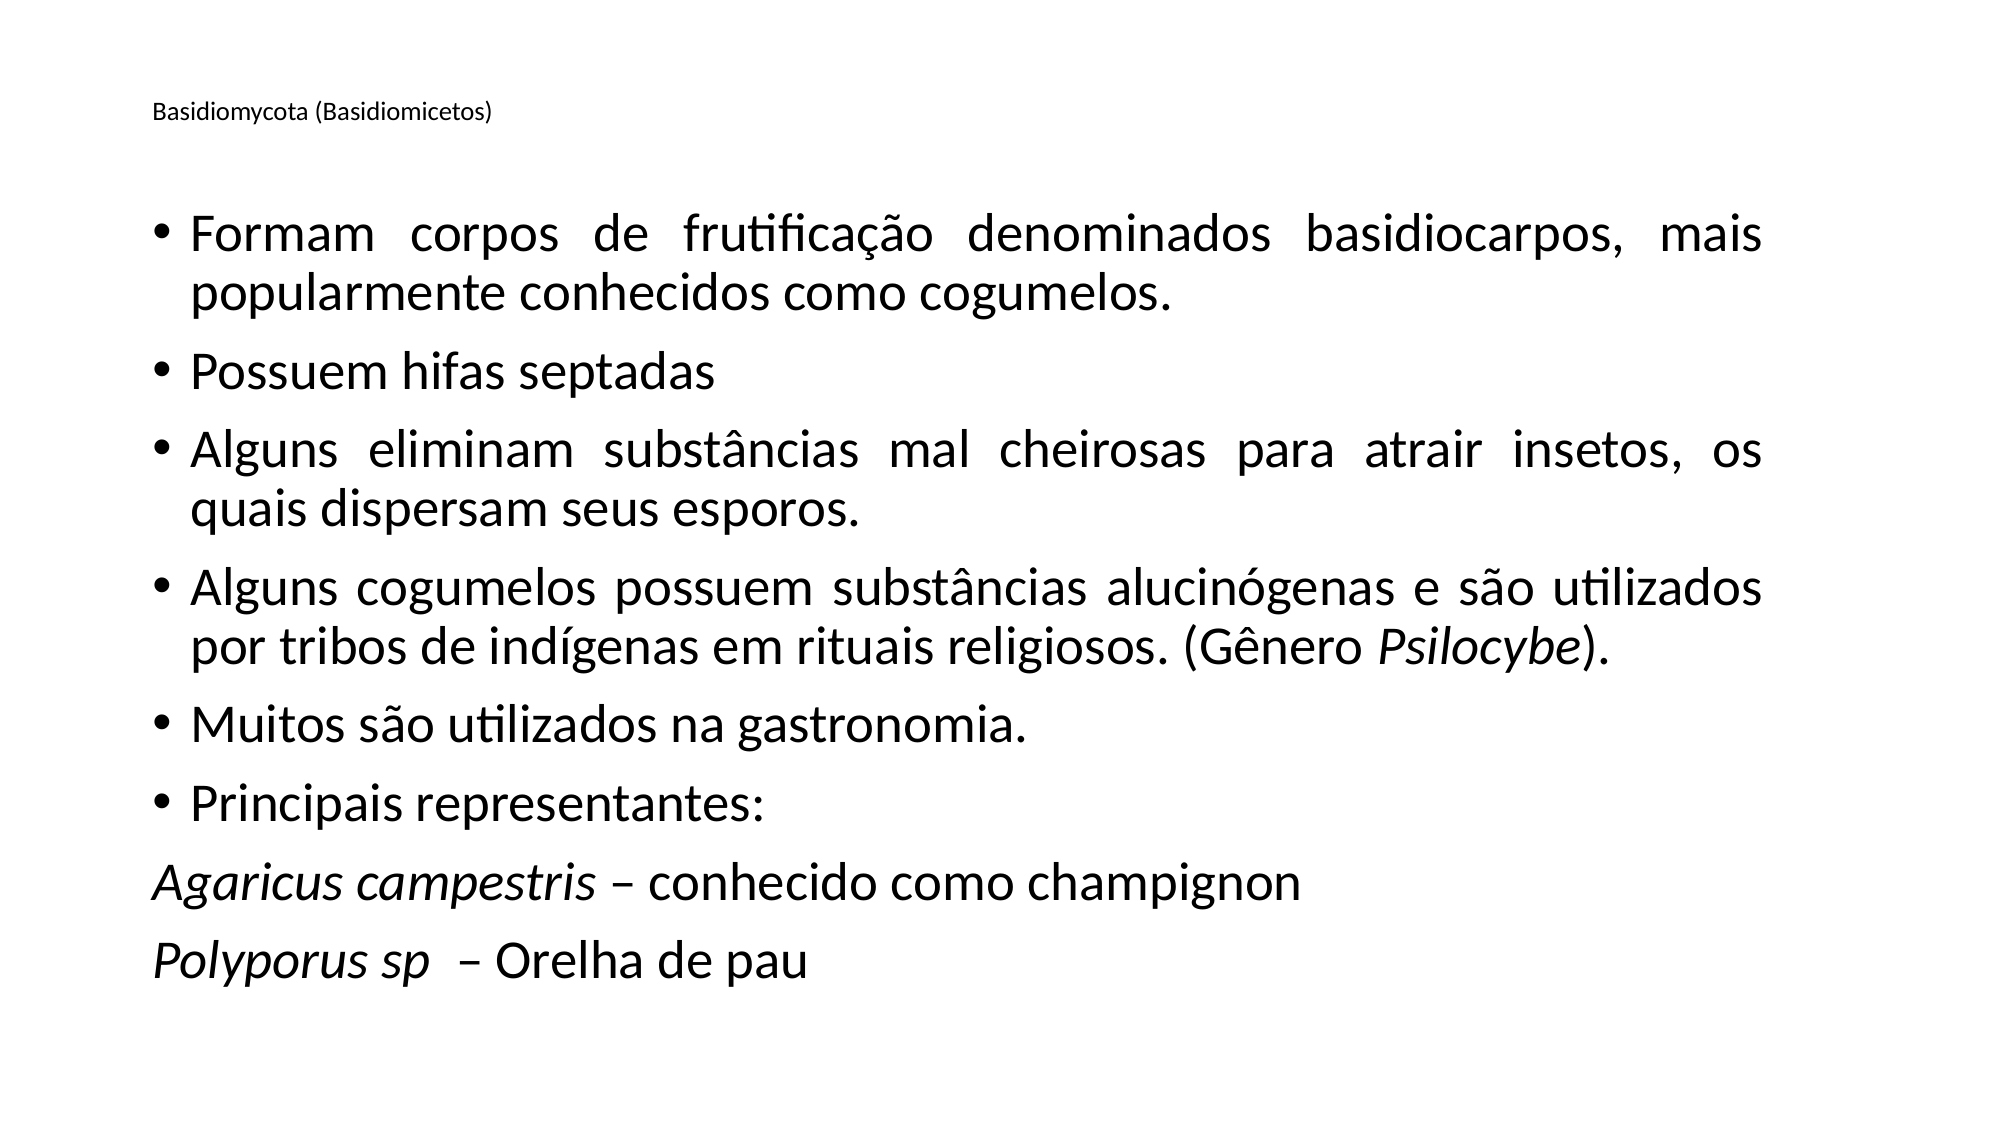

# Basidiomycota (Basidiomicetos)
Formam corpos de frutificação denominados basidiocarpos, mais popularmente conhecidos como cogumelos.
Possuem hifas septadas
Alguns eliminam substâncias mal cheirosas para atrair insetos, os quais dispersam seus esporos.
Alguns cogumelos possuem substâncias alucinógenas e são utilizados por tribos de indígenas em rituais religiosos. (Gênero Psilocybe).
Muitos são utilizados na gastronomia.
Principais representantes:
Agaricus campestris – conhecido como champignon
Polyporus sp  – Orelha de pau